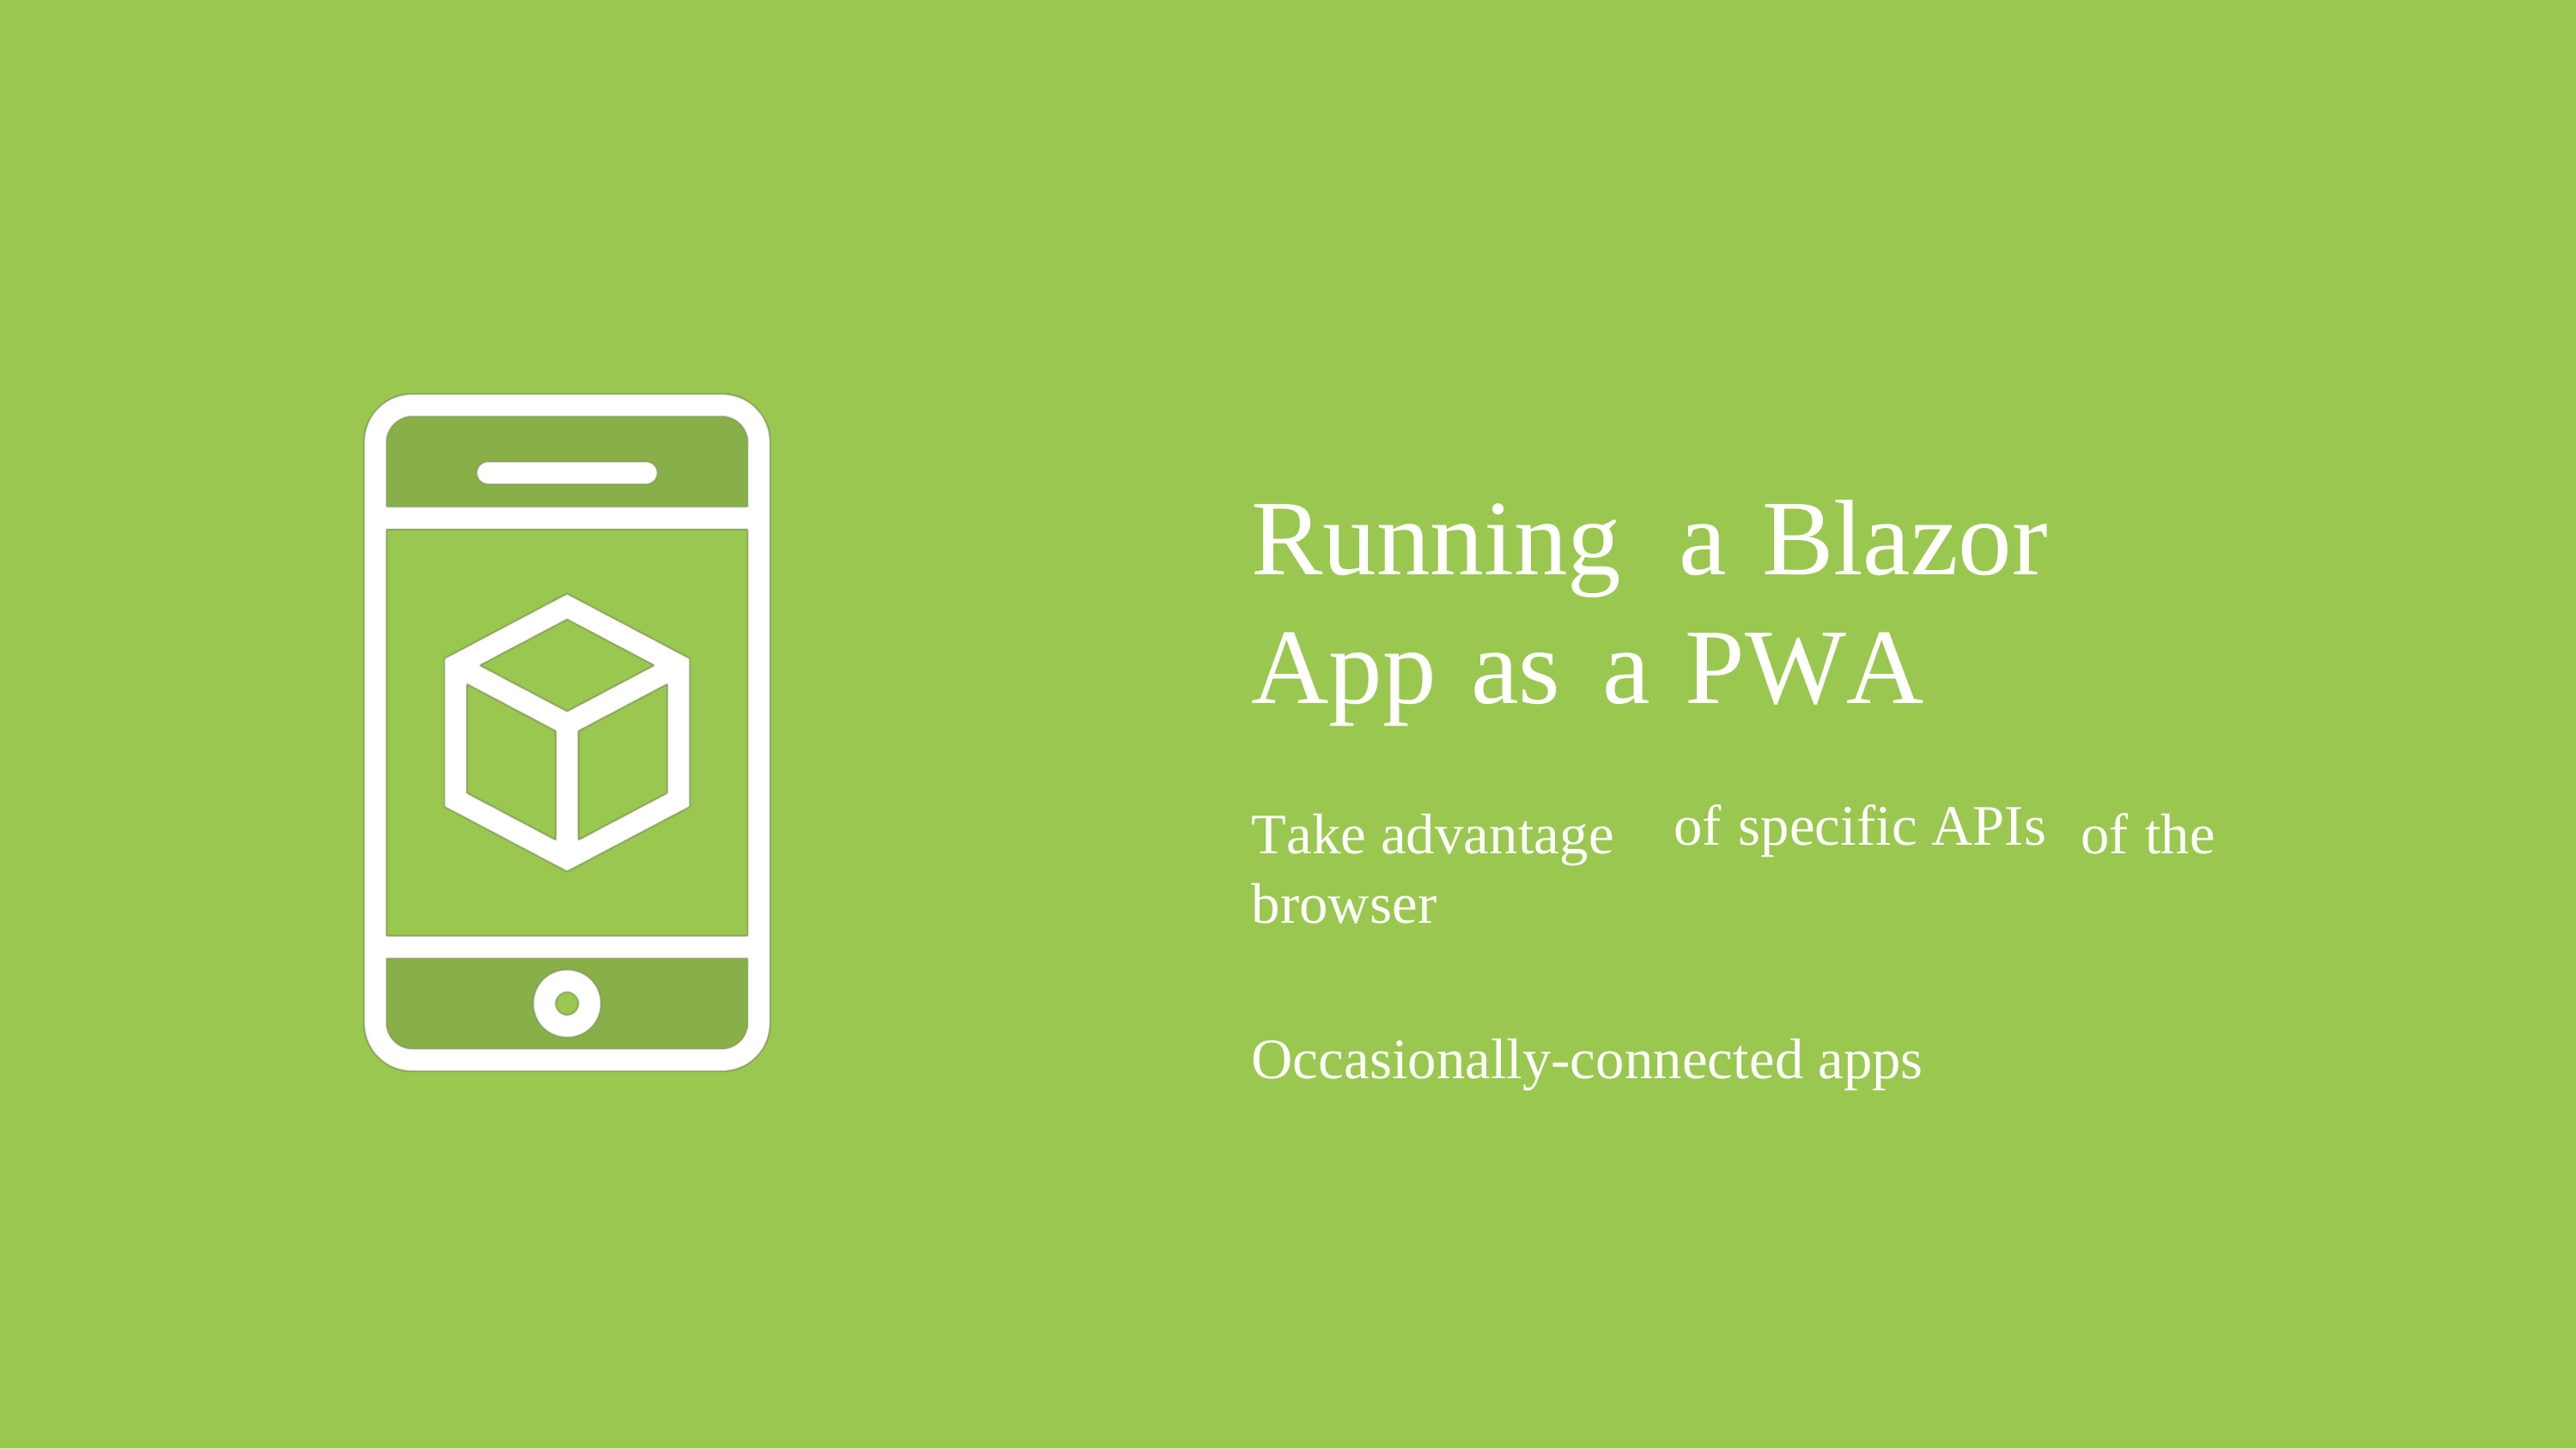

Running
a
Blazor
App
as
a
PWA
of specific APIs
Take advantage
browser
of the
Occasionally-connected apps